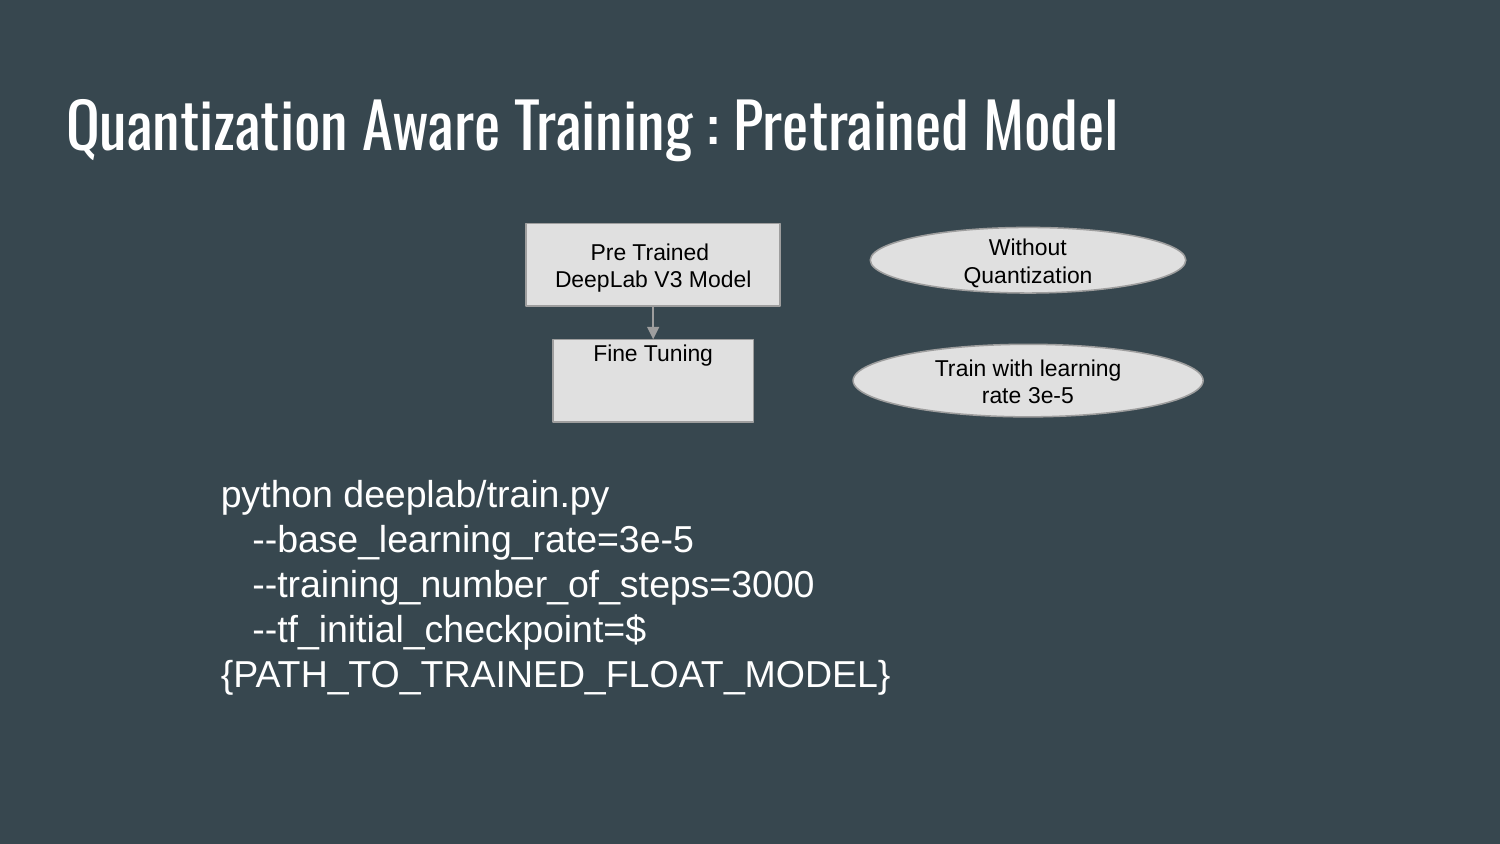

# Quantization Aware Training : Pretrained Model

Pre Trained
DeepLab V3 Model

Without Quantization
Fine Tuning

Train with learning rate 3e-5
python deeplab/train.py
   --base_learning_rate=3e-5
   --training_number_of_steps=3000
   --tf_initial_checkpoint=${PATH_TO_TRAINED_FLOAT_MODEL}